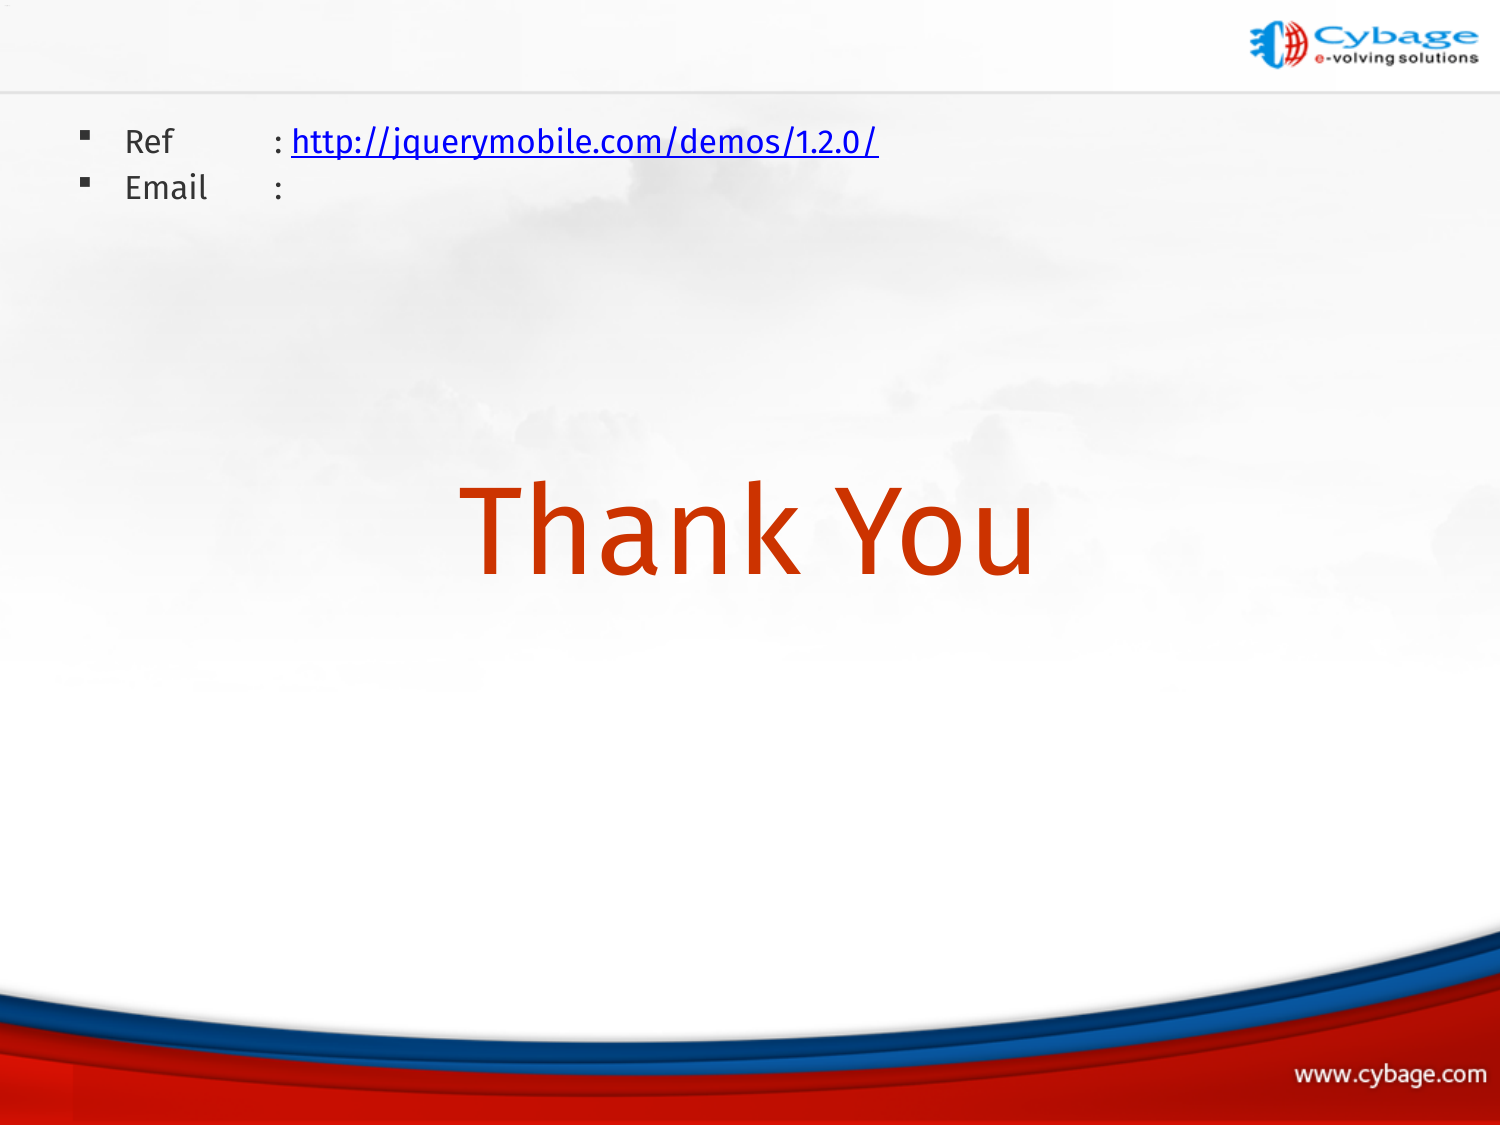

Ref	: http://jquerymobile.com/demos/1.2.0/
Email	:
# Thank You